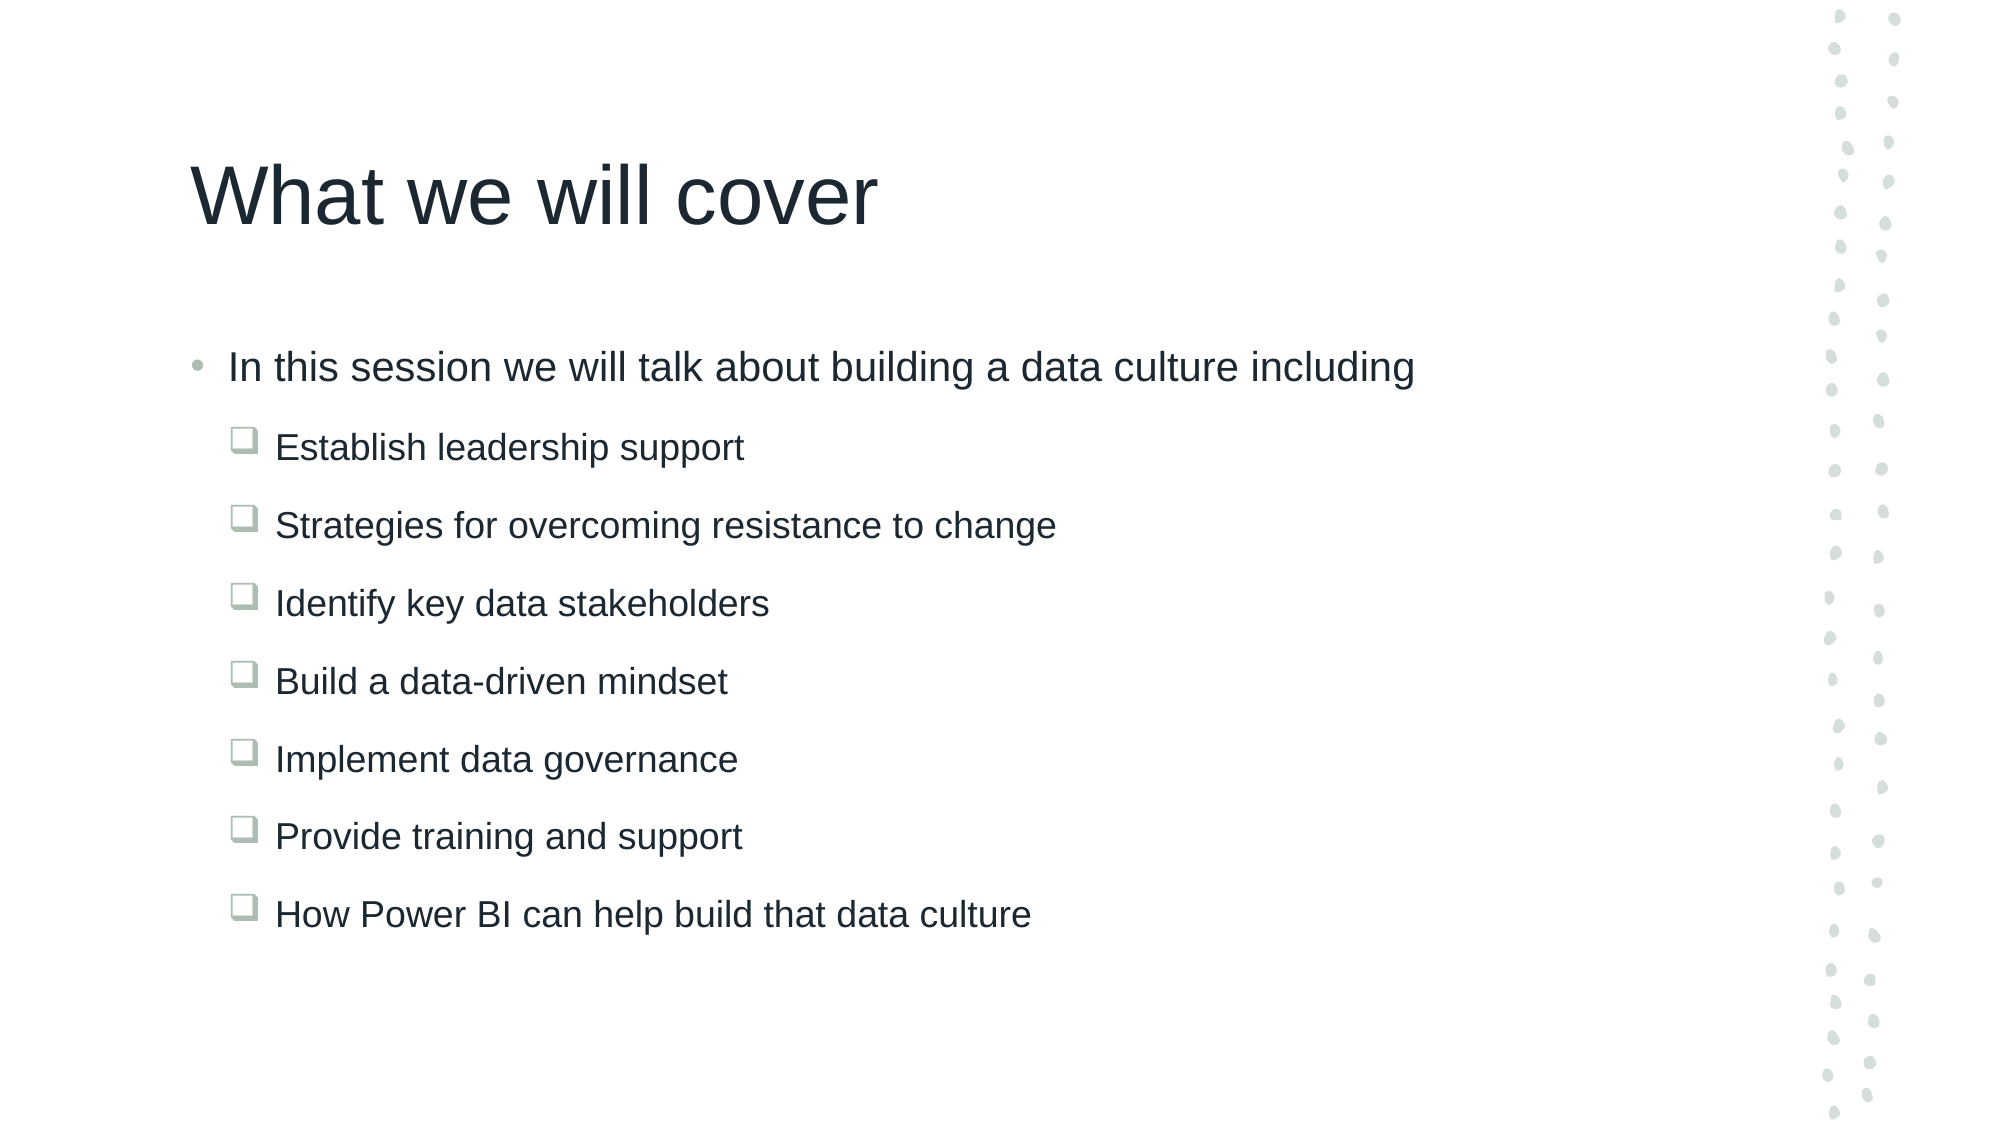

# What we will cover
In this session we will talk about building a data culture including
Establish leadership support
Strategies for overcoming resistance to change
Identify key data stakeholders
Build a data-driven mindset
Implement data governance
Provide training and support
How Power BI can help build that data culture